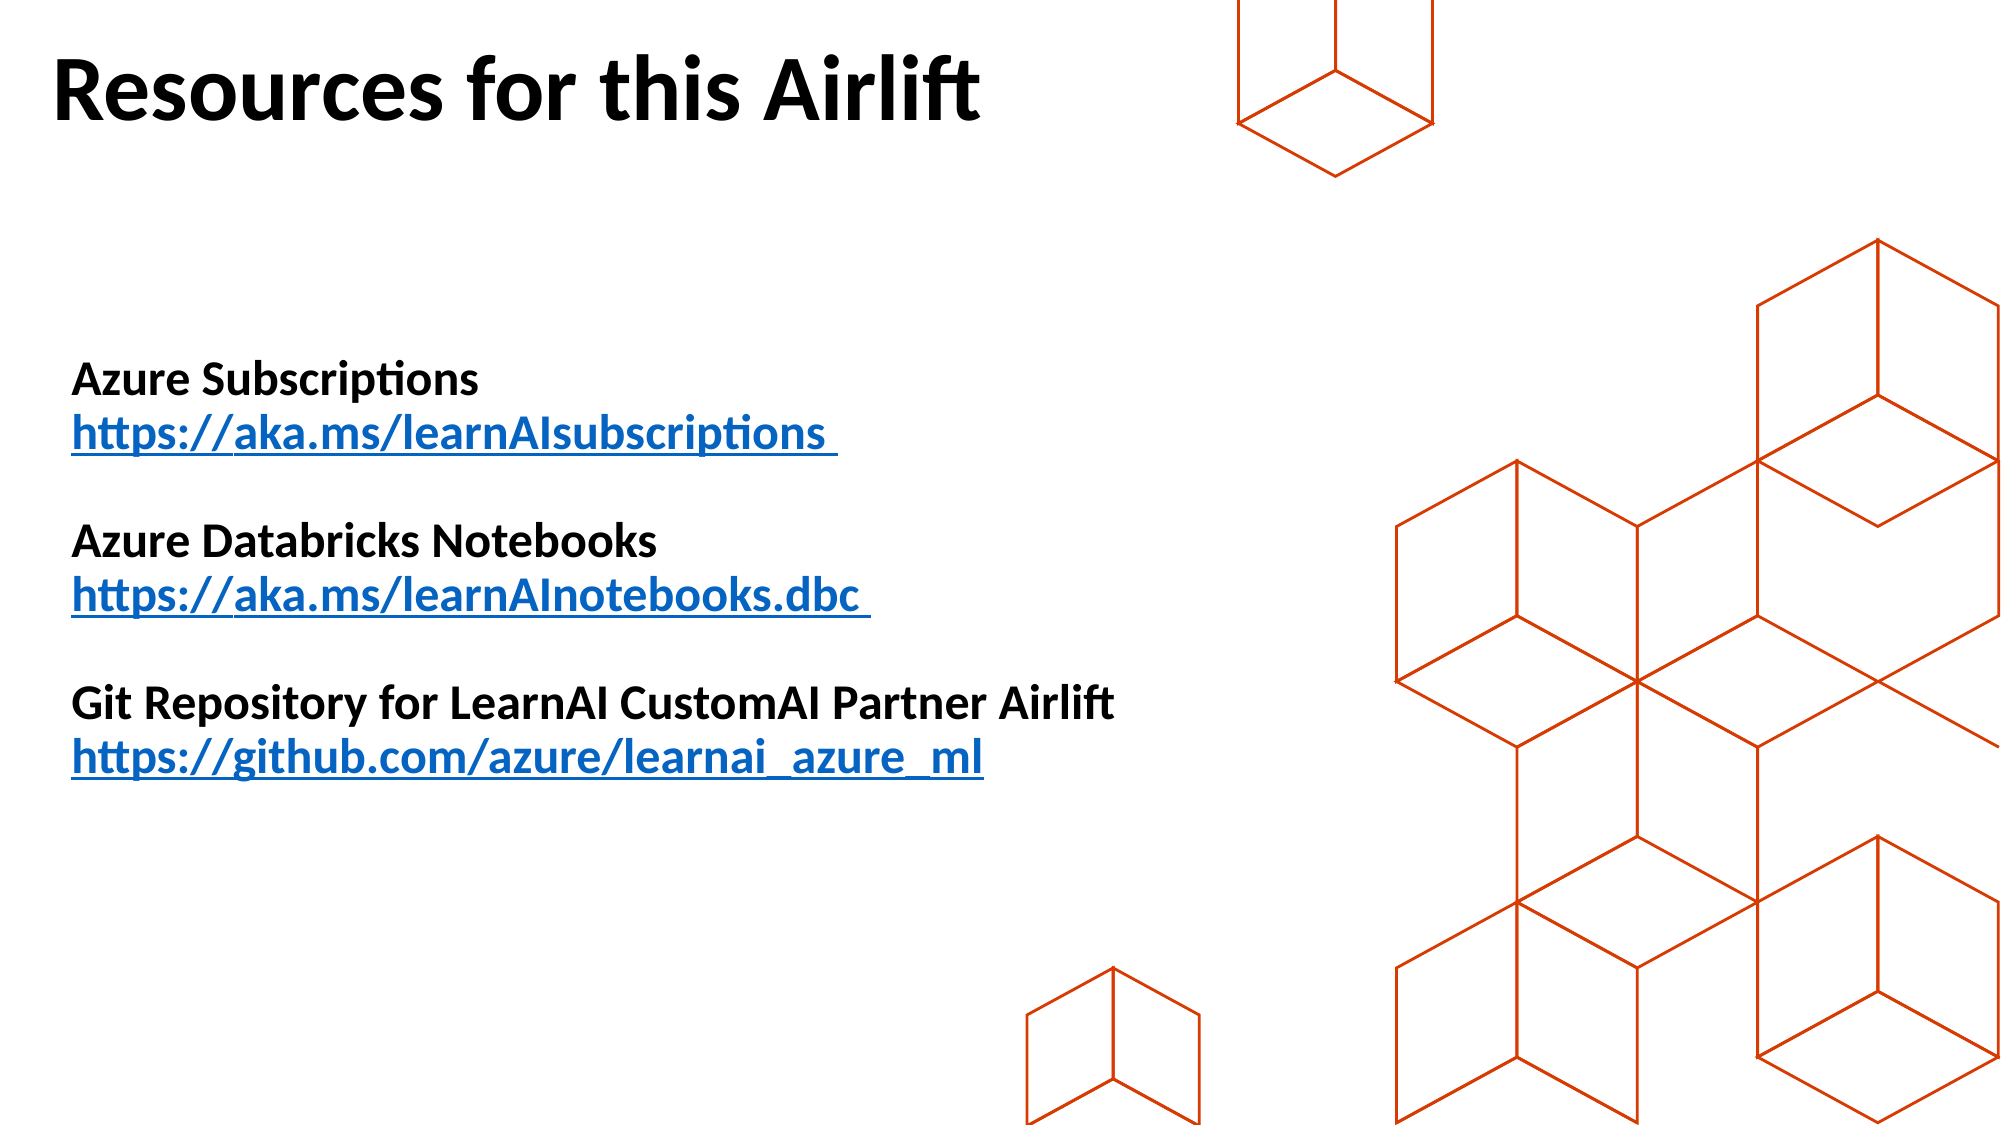

Resources for this Airlift
# Azure Subscriptions  https://aka.ms/learnAIsubscriptions Azure Databricks Notebooks https://aka.ms/learnAInotebooks.dbc Git Repository for LearnAI CustomAI Partner Airlift https://github.com/azure/learnai_azure_ml